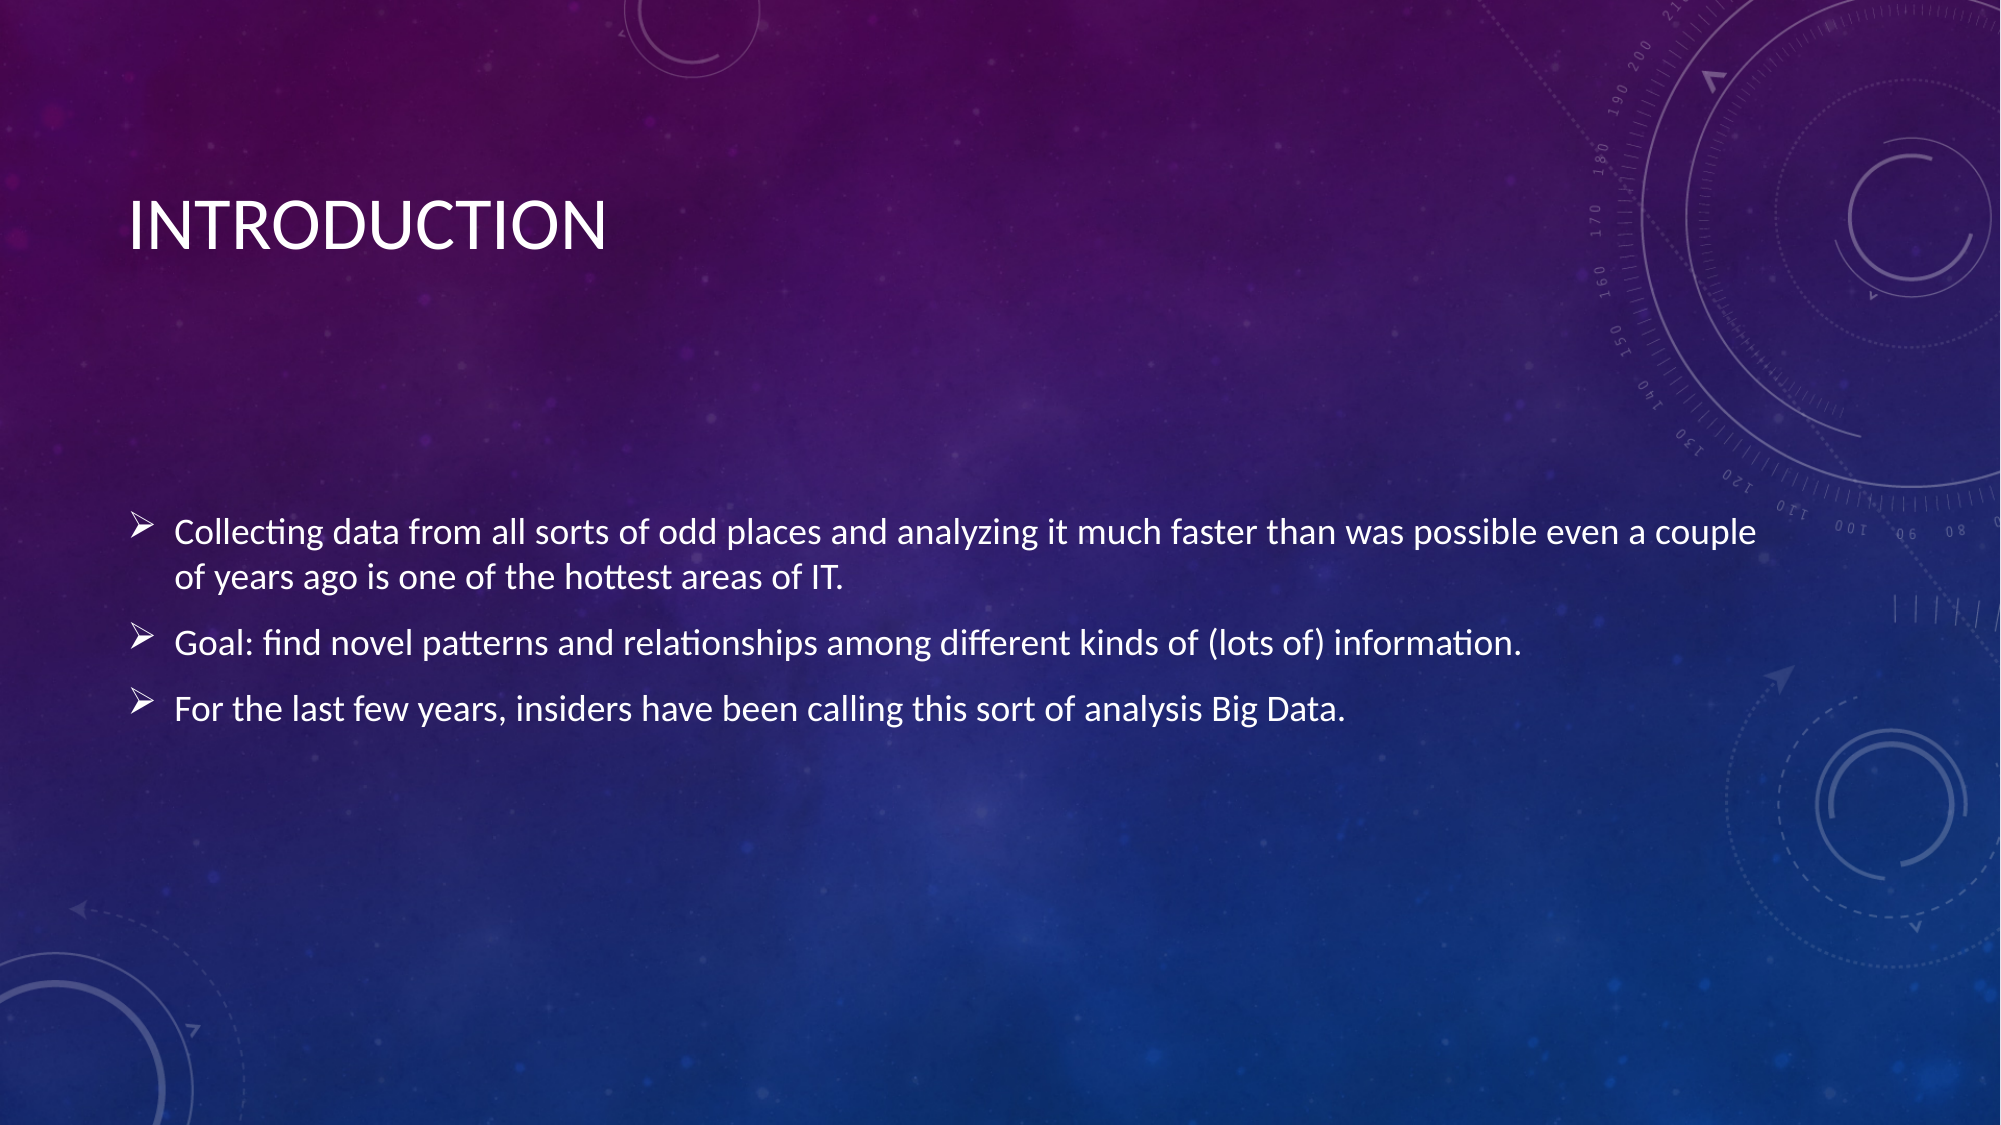

# introduction
Collecting data from all sorts of odd places and analyzing it much faster than was possible even a couple of years ago is one of the hottest areas of IT.
Goal: find novel patterns and relationships among different kinds of (lots of) information.
For the last few years, insiders have been calling this sort of analysis Big Data.